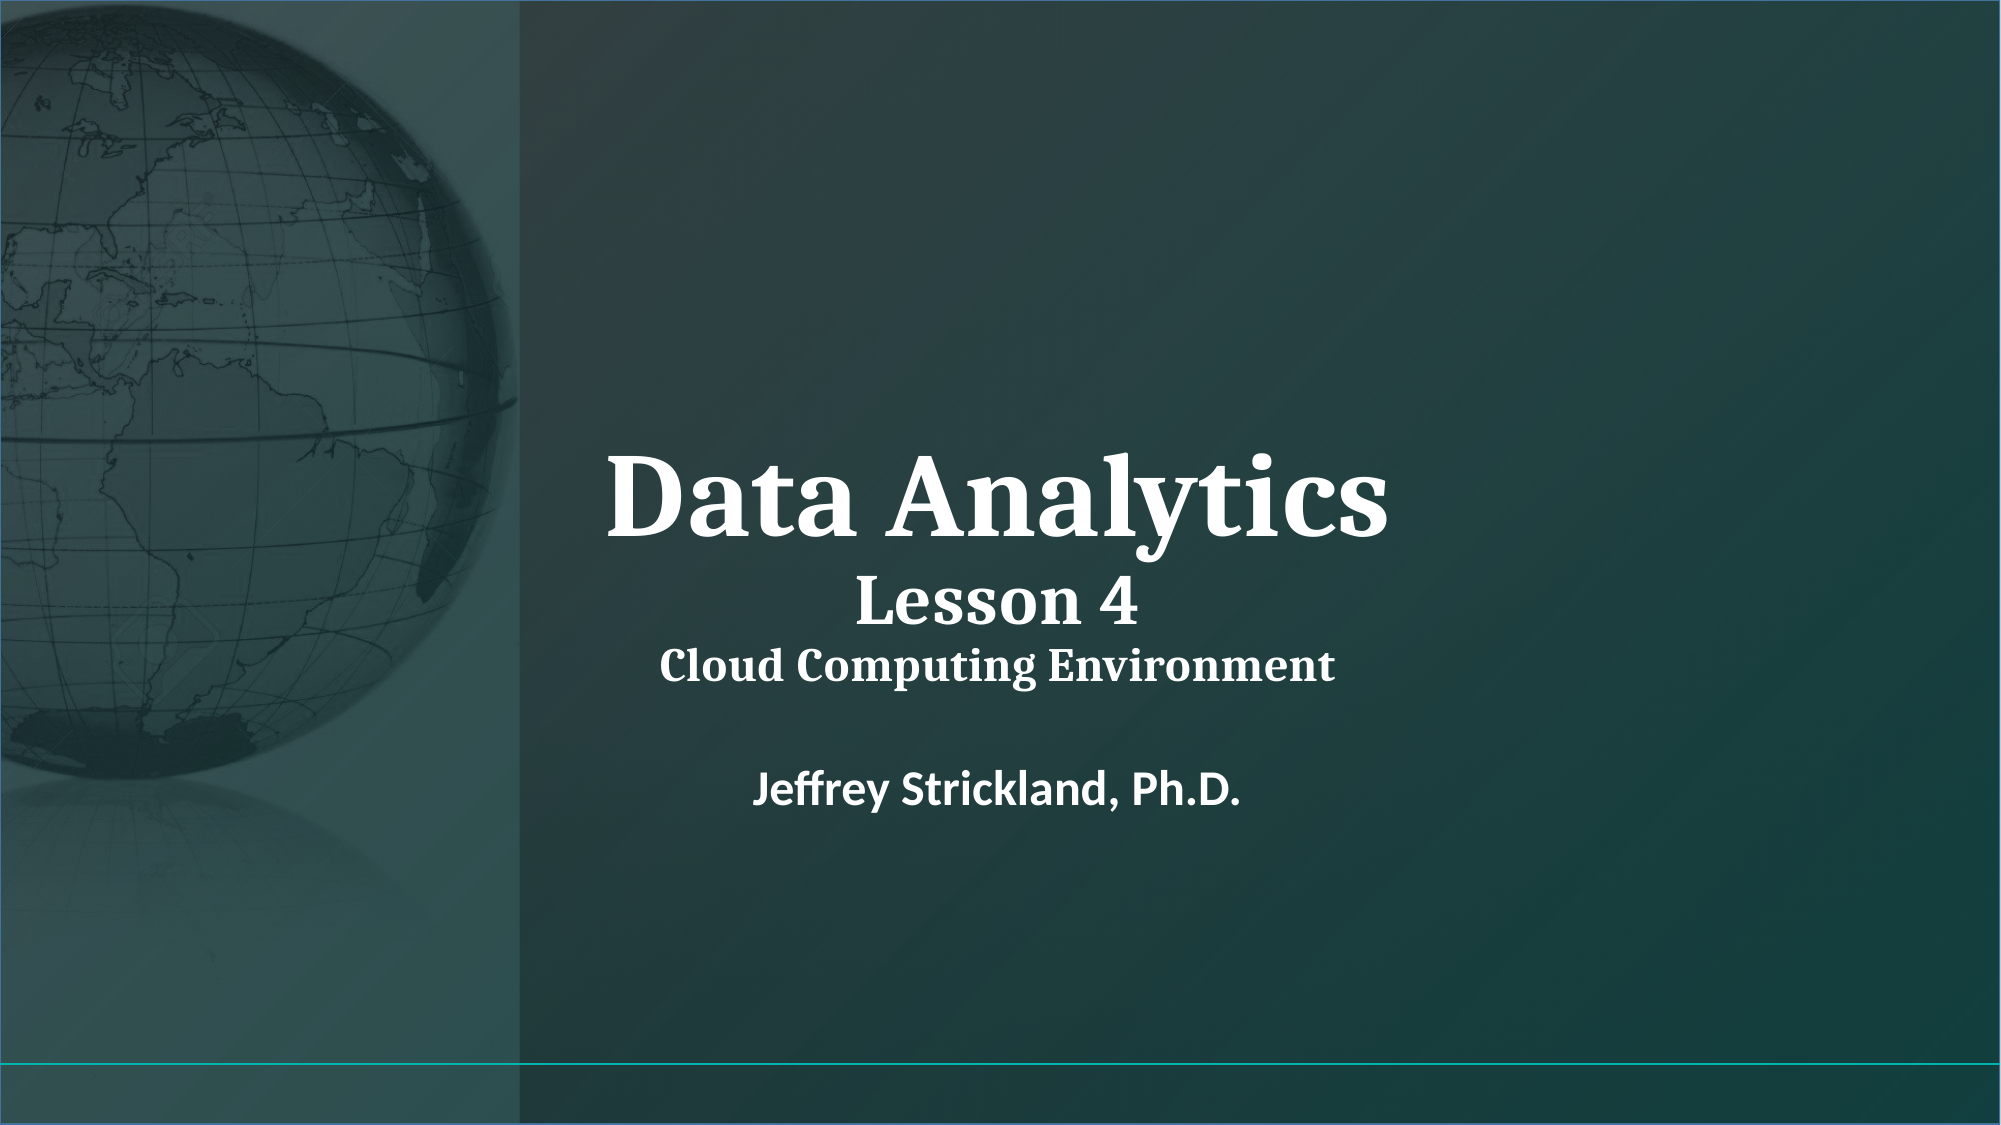

# Data Analytics Lesson 4 Cloud Computing Environment
Jeffrey Strickland, Ph.D.